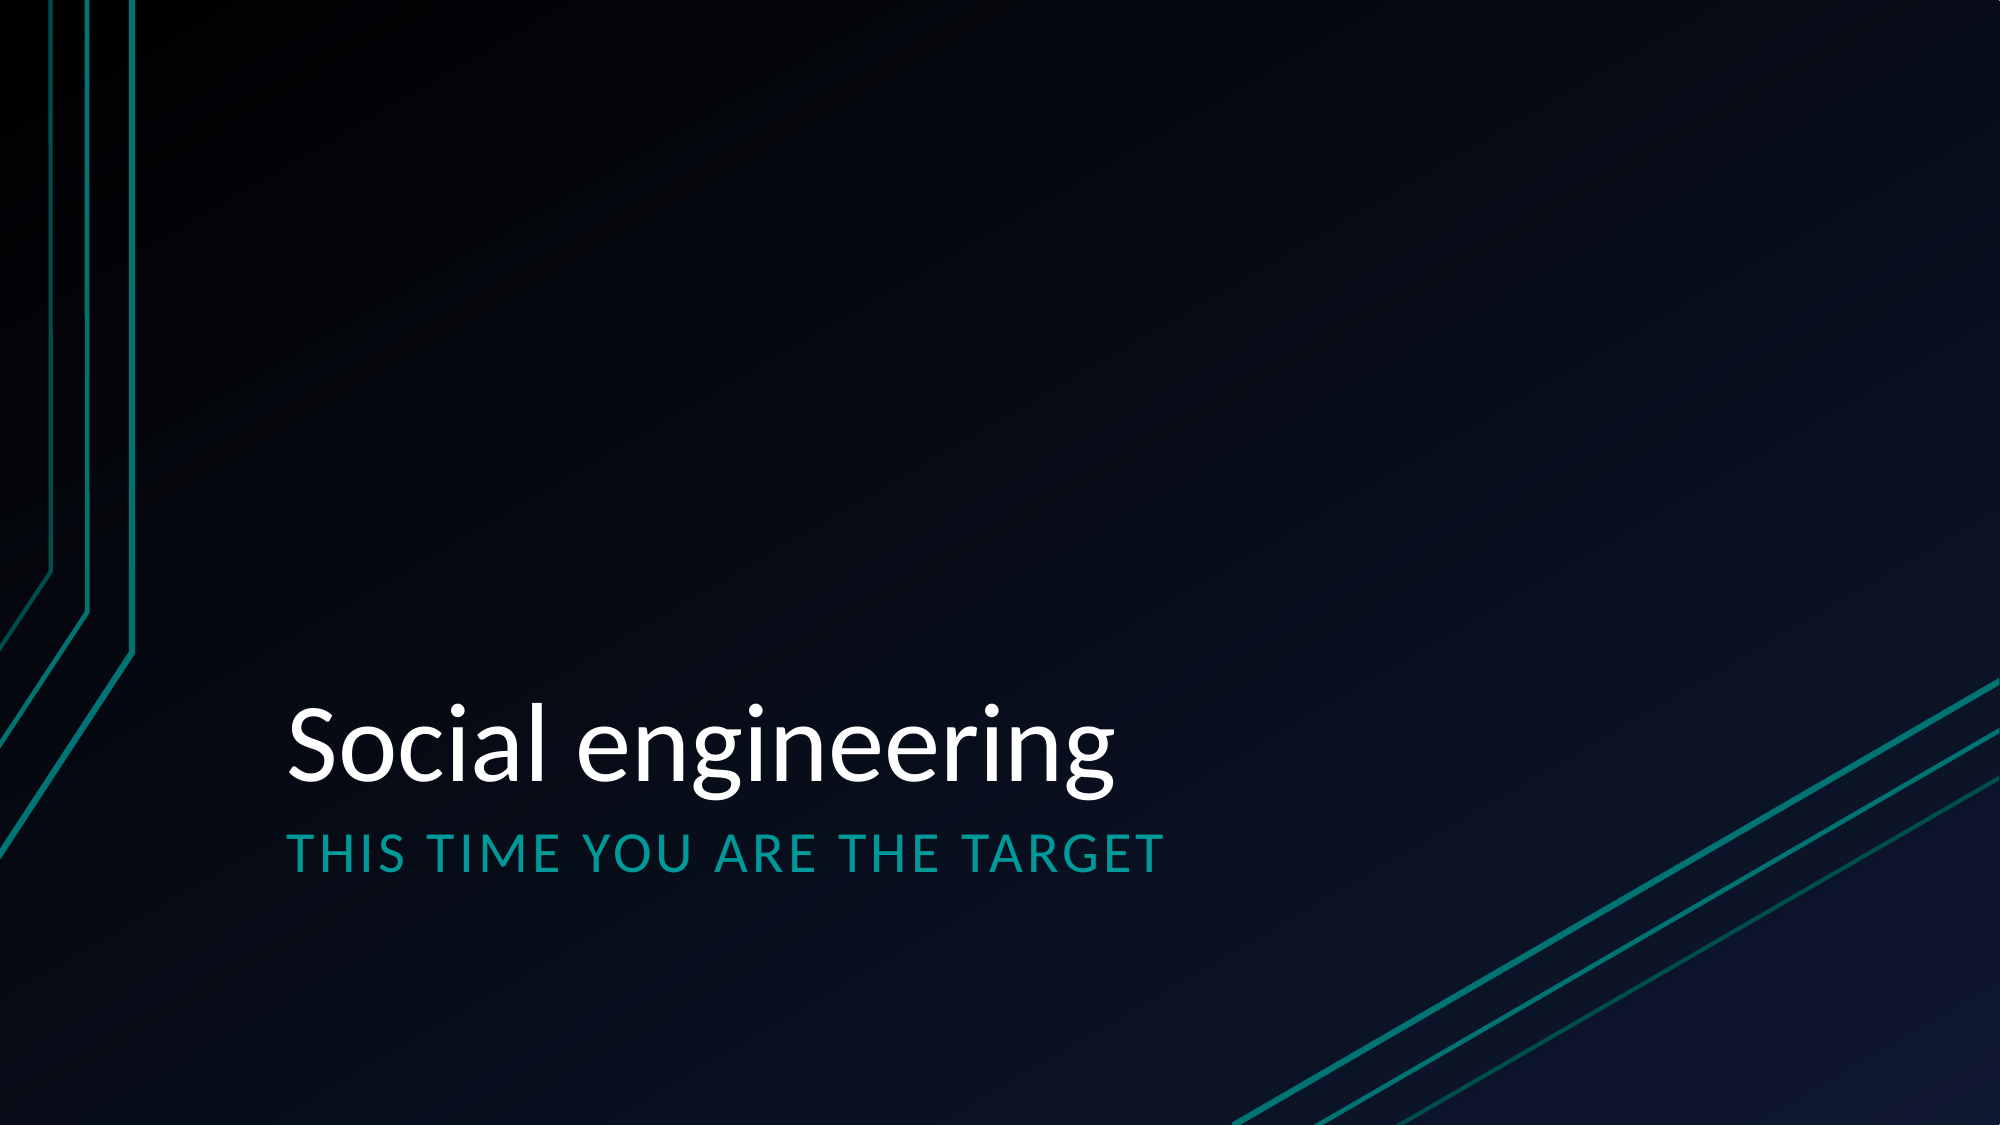

# Social engineering
This time You are the target